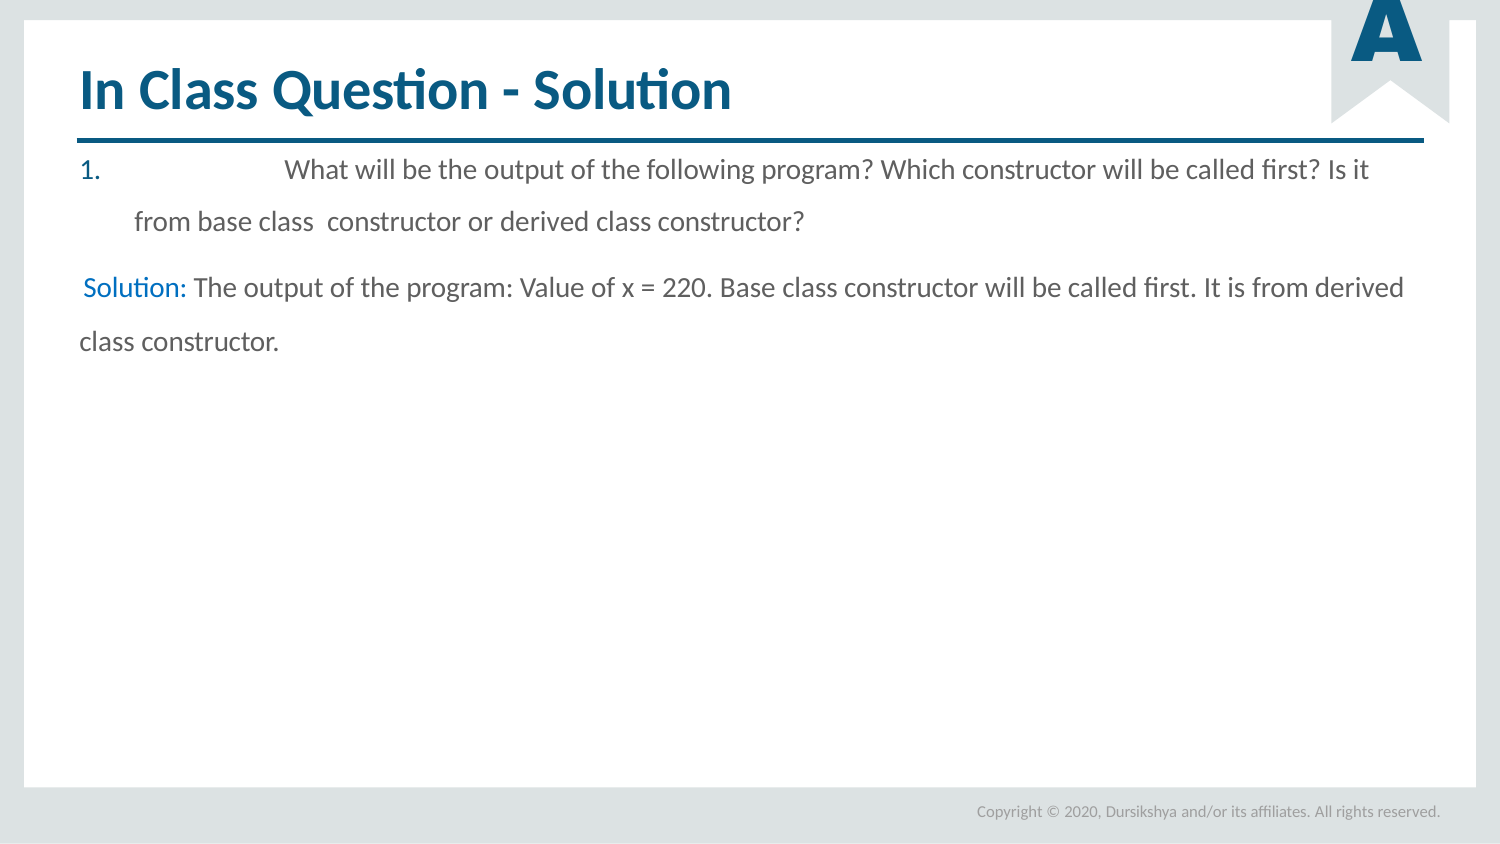

# A
In Class Question - Solution
1.		What will be the output of the following program? Which constructor will be called first? Is it from base class  constructor or derived class constructor?
Solution: The output of the program: Value of x = 220. Base class constructor will be called first. It is from derived  class constructor.
Copyright © 2020, Dursikshya and/or its affiliates. All rights reserved.